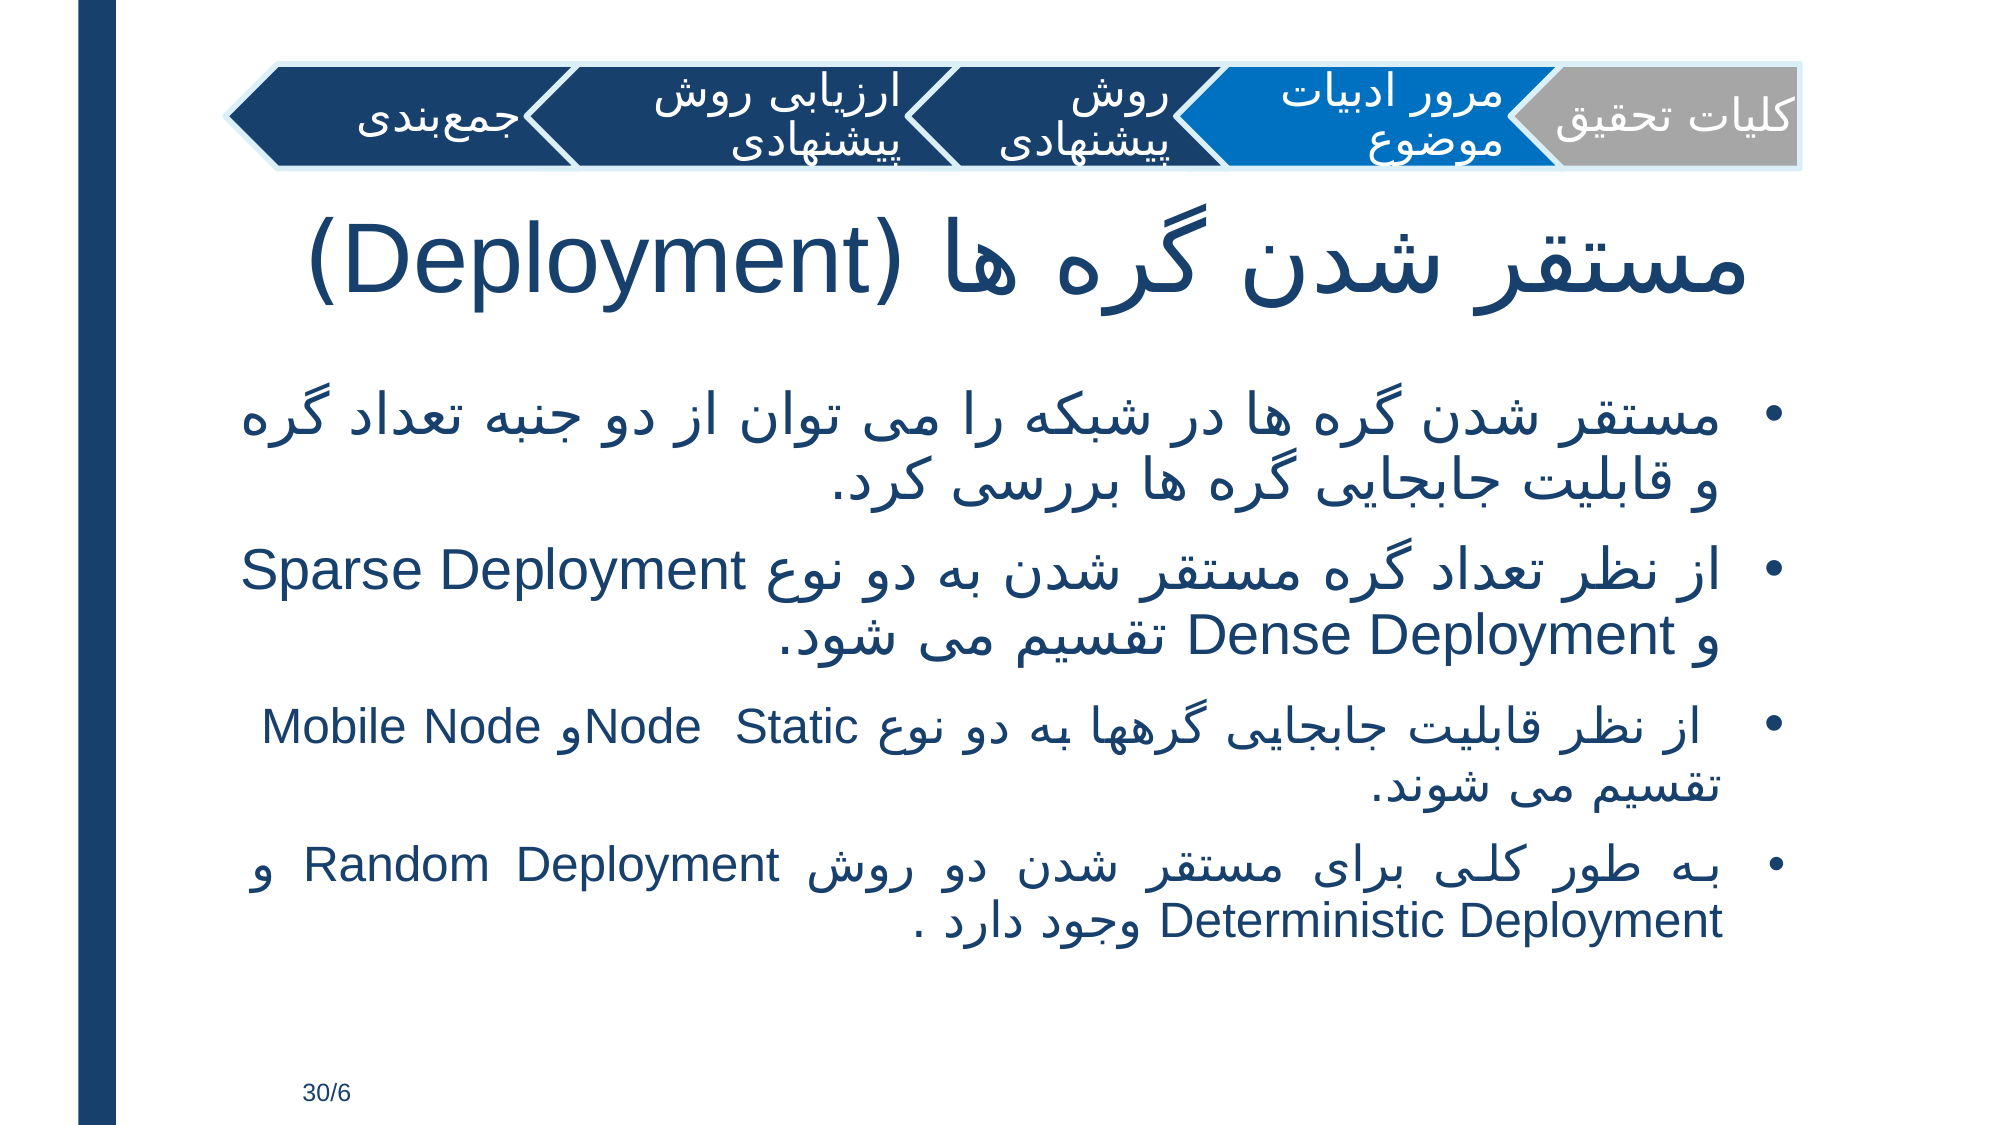

کلیات تحقیق
مرور ادبیات موضوع
روش پیشنهادی
ارزیابی روش پیشنهادی
جمع‌بندی
# مستقر شدن گره ها (Deployment)
مستقر شدن گره ها در شبکه را می توان از دو جنبه تعداد گره و قابلیت جابجایی گره ها بررسی کرد.
از نظر تعداد گره مستقر شدن به دو نوع Sparse Deployment و Dense Deployment تقسیم می شود.
 از نظر قابلیت جابجایی گرهها به دو نوع Node  Staticو Mobile Node  تقسیم می شوند.
به طور کلی برای مستقر شدن دو روش Random Deployment و Deterministic Deployment وجود دارد .
30/6